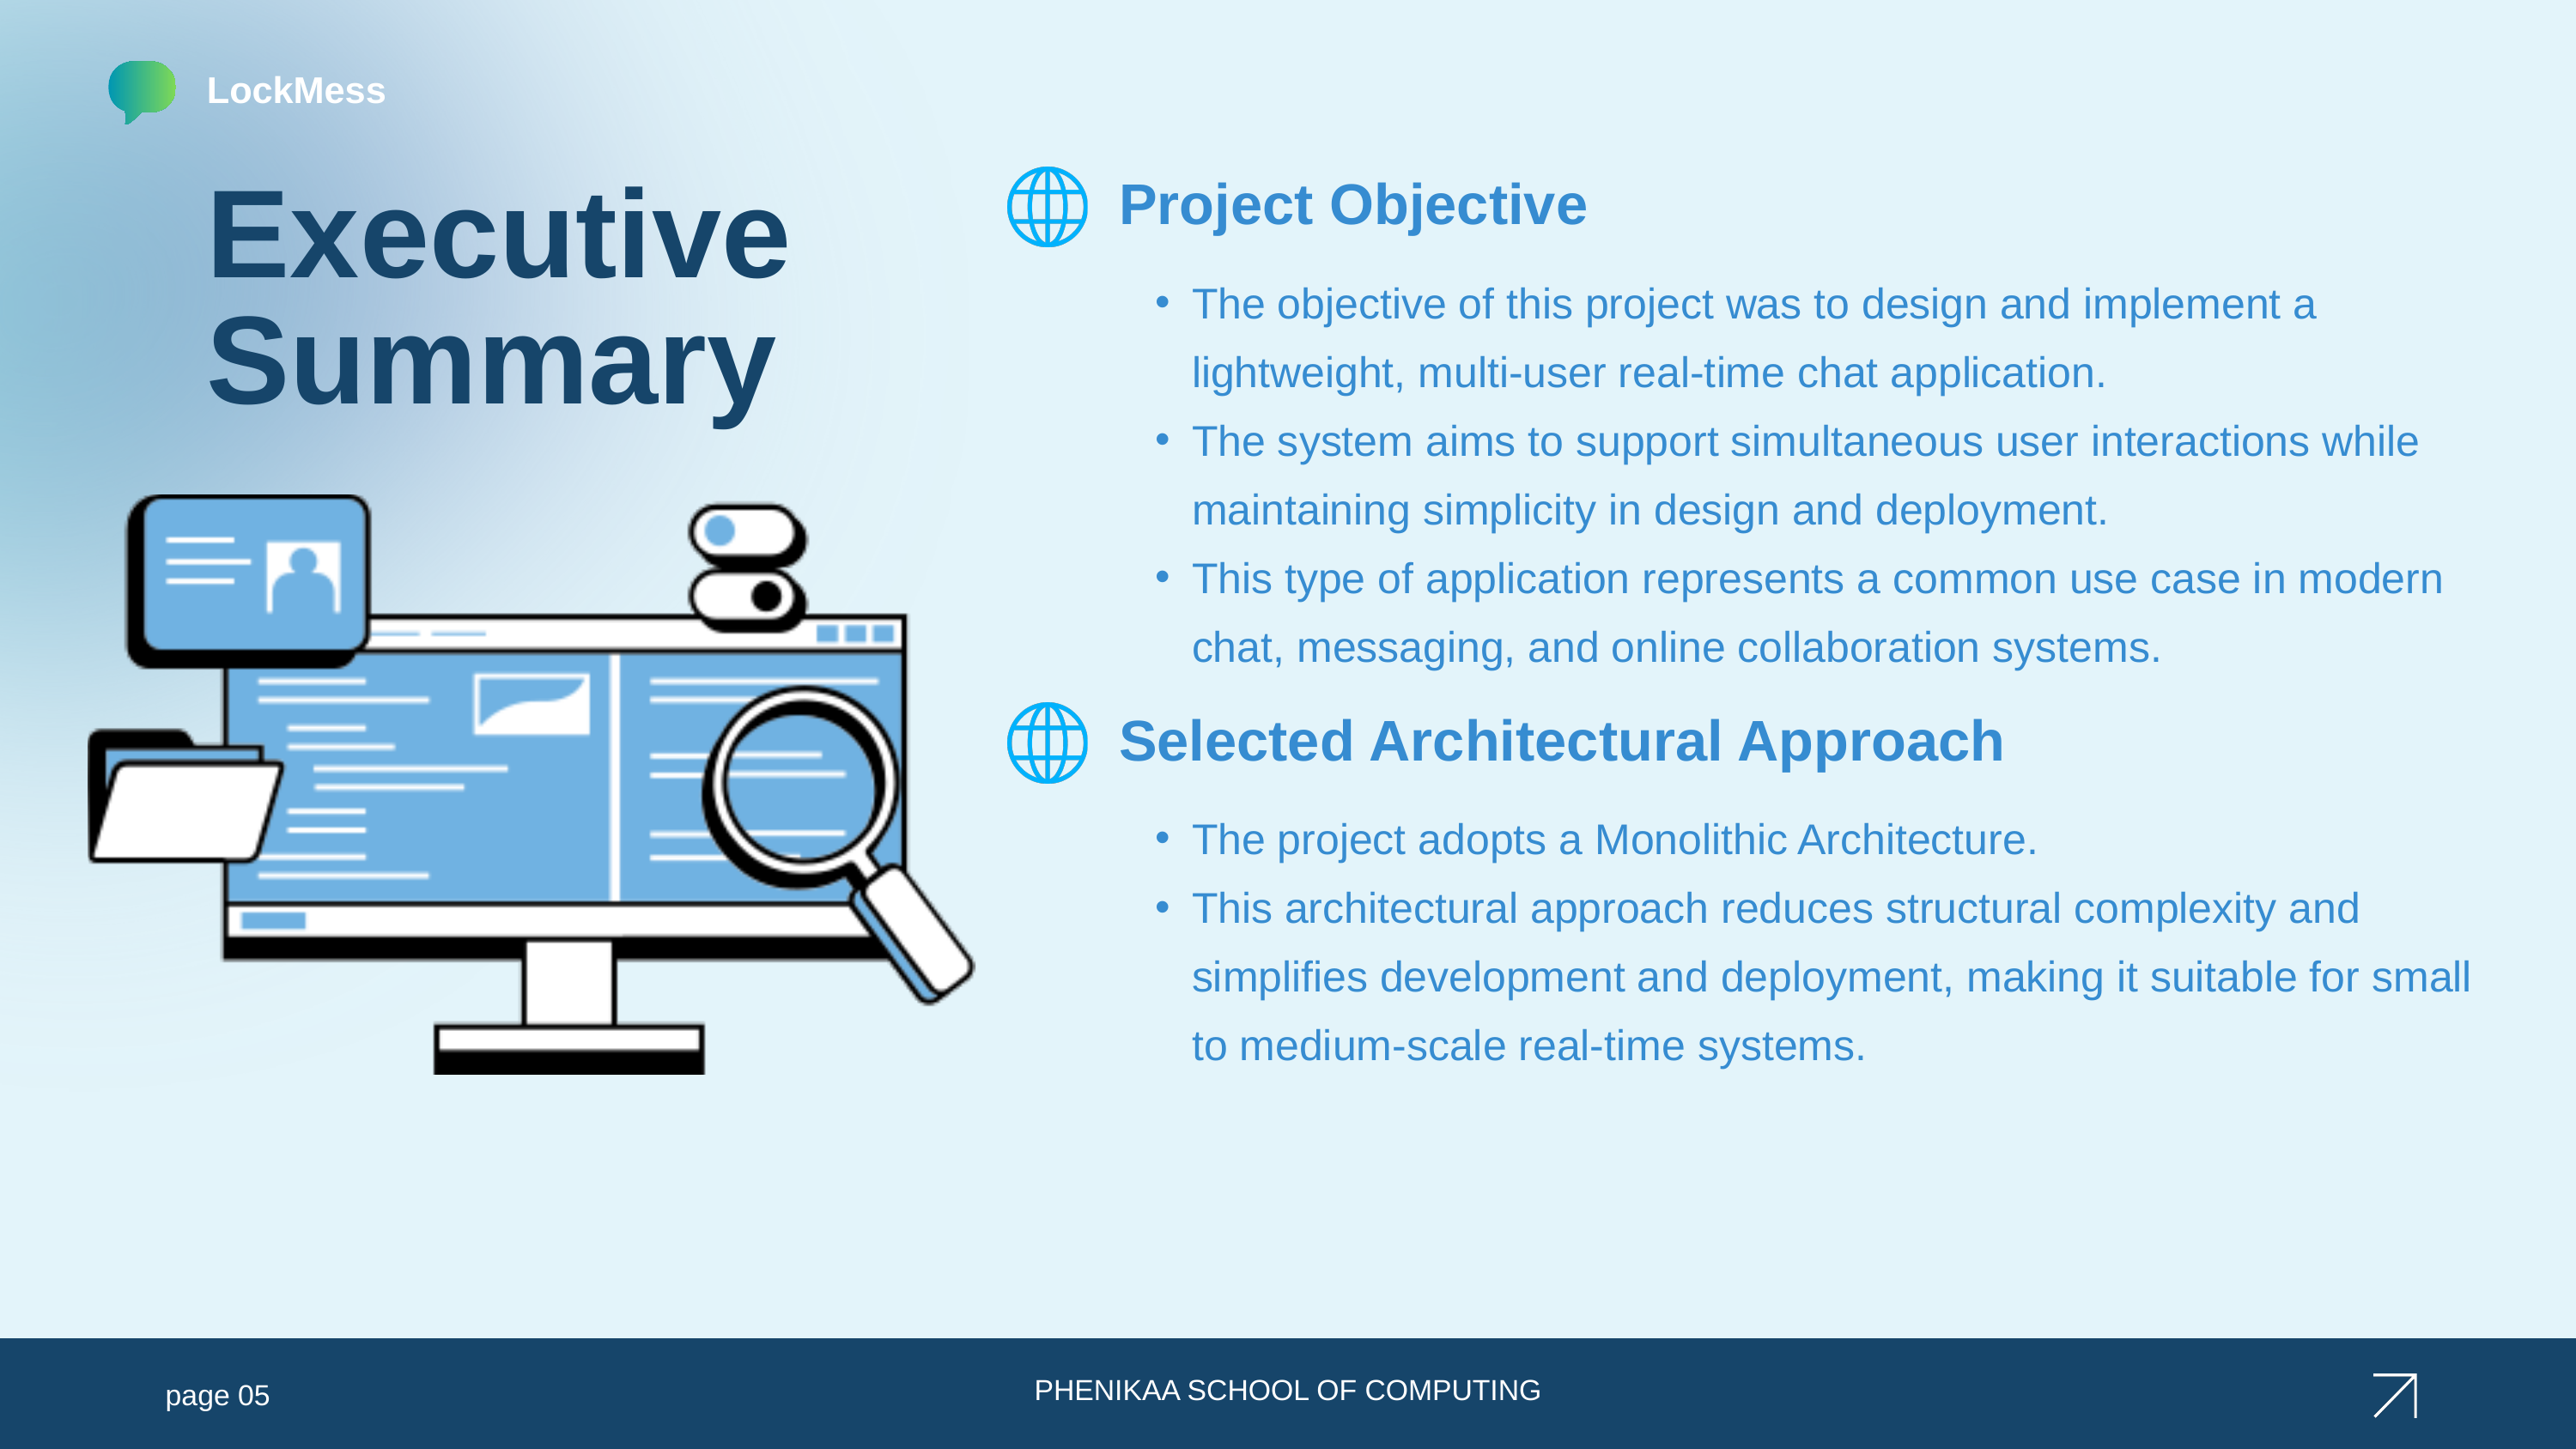

LockMess

Executive Summary
Project Objective
The objective of this project was to design and implement a lightweight, multi-user real-time chat application.
The system aims to support simultaneous user interactions while maintaining simplicity in design and deployment.
This type of application represents a common use case in modern chat, messaging, and online collaboration systems.

Selected Architectural Approach
The project adopts a Monolithic Architecture.
This architectural approach reduces structural complexity and simplifies development and deployment, making it suitable for small to medium-scale real-time systems.

PHENIKAA SCHOOL OF COMPUTING
page 05